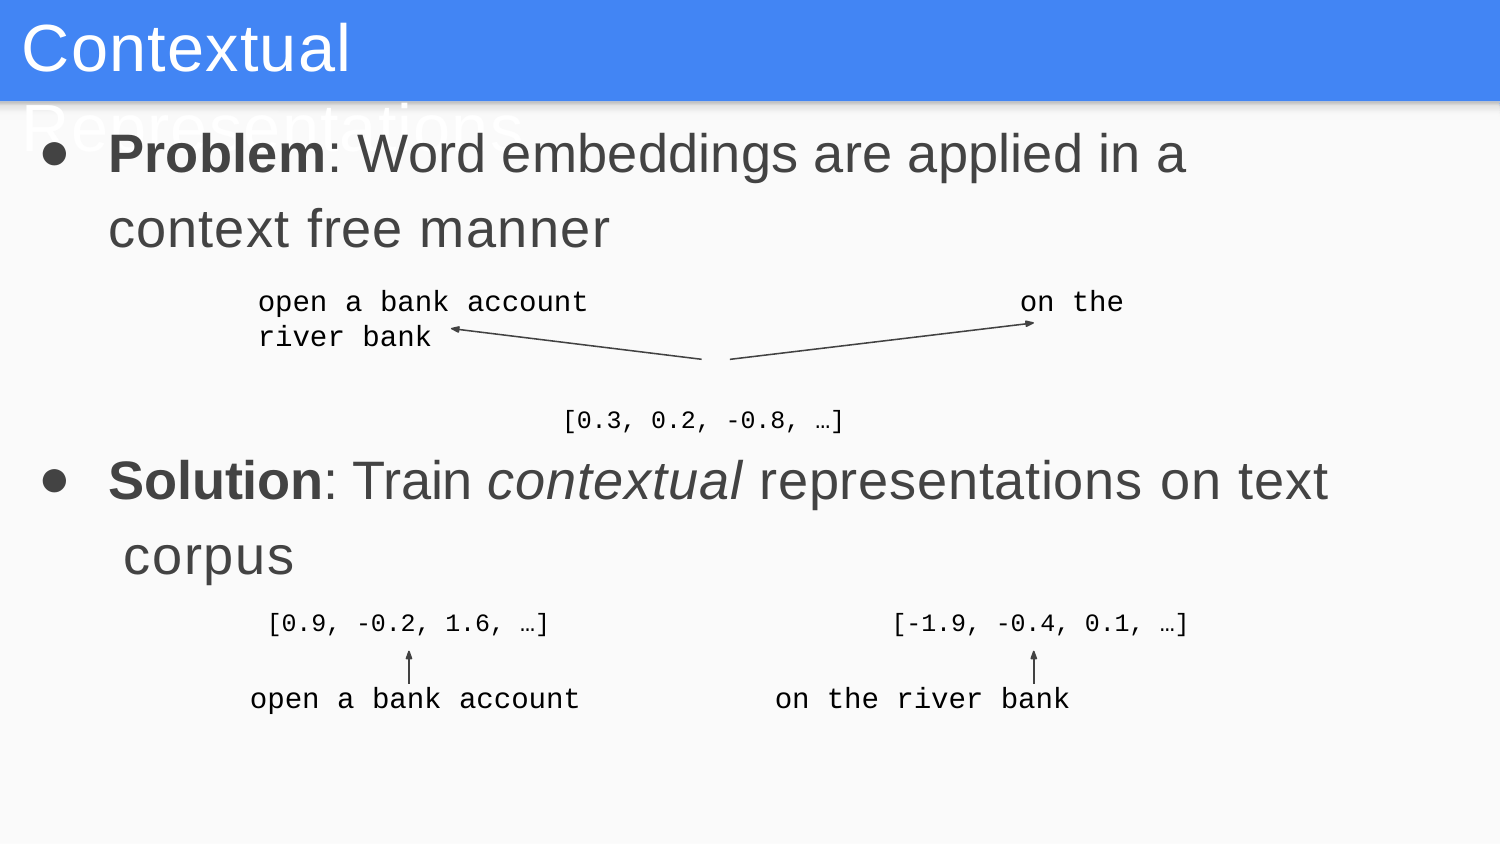

# Contextual Representations

Problem: Word embeddings are applied in a  context free manner
open a bank account	on the river bank

[0.3, 0.2, -0.8, …]
Solution: Train contextual representations on text  corpus

[0.9, -0.2, 1.6, …]
[-1.9, -0.4, 0.1, …]

open a bank account
on the river bank